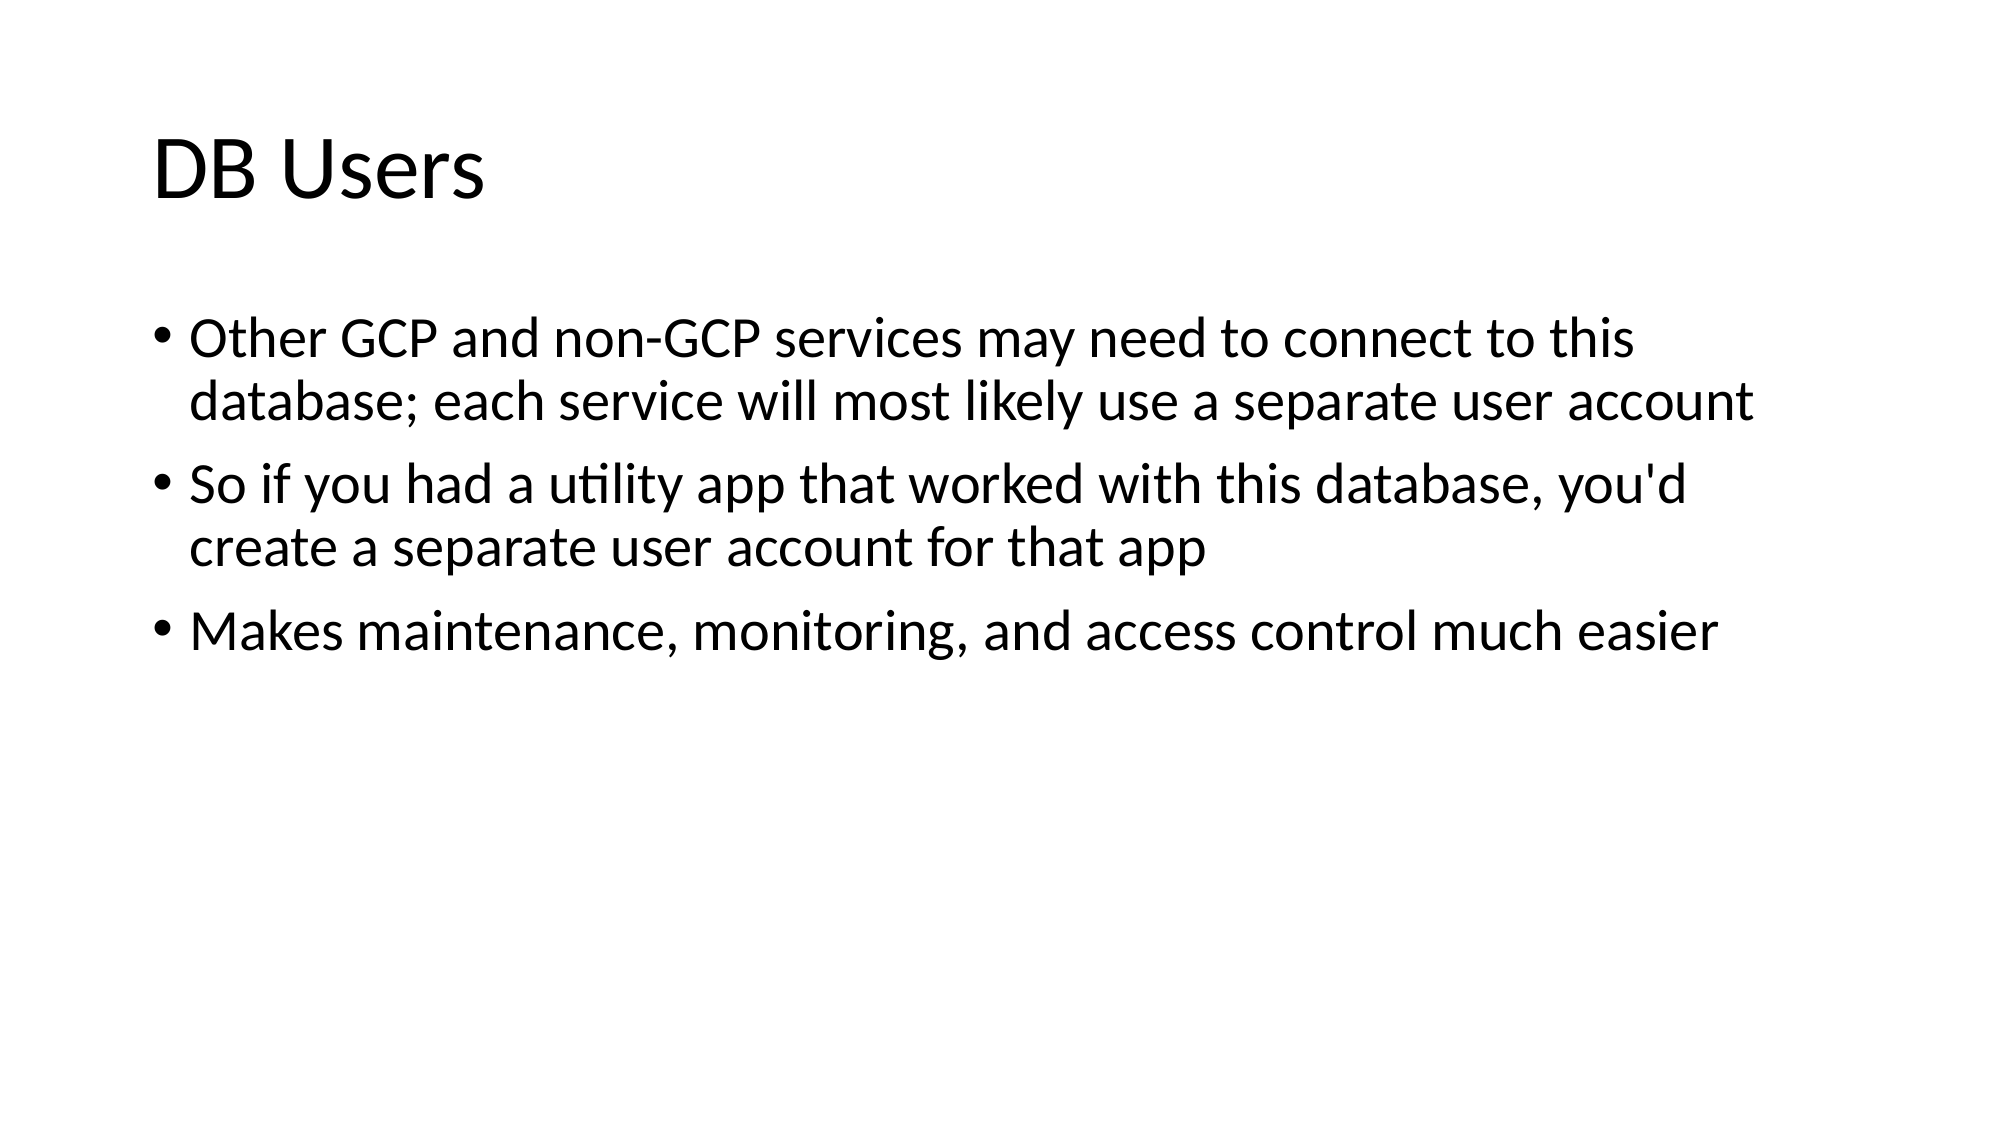

# DB Users
Other GCP and non-GCP services may need to connect to this database; each service will most likely use a separate user account
So if you had a utility app that worked with this database, you'd create a separate user account for that app
Makes maintenance, monitoring, and access control much easier